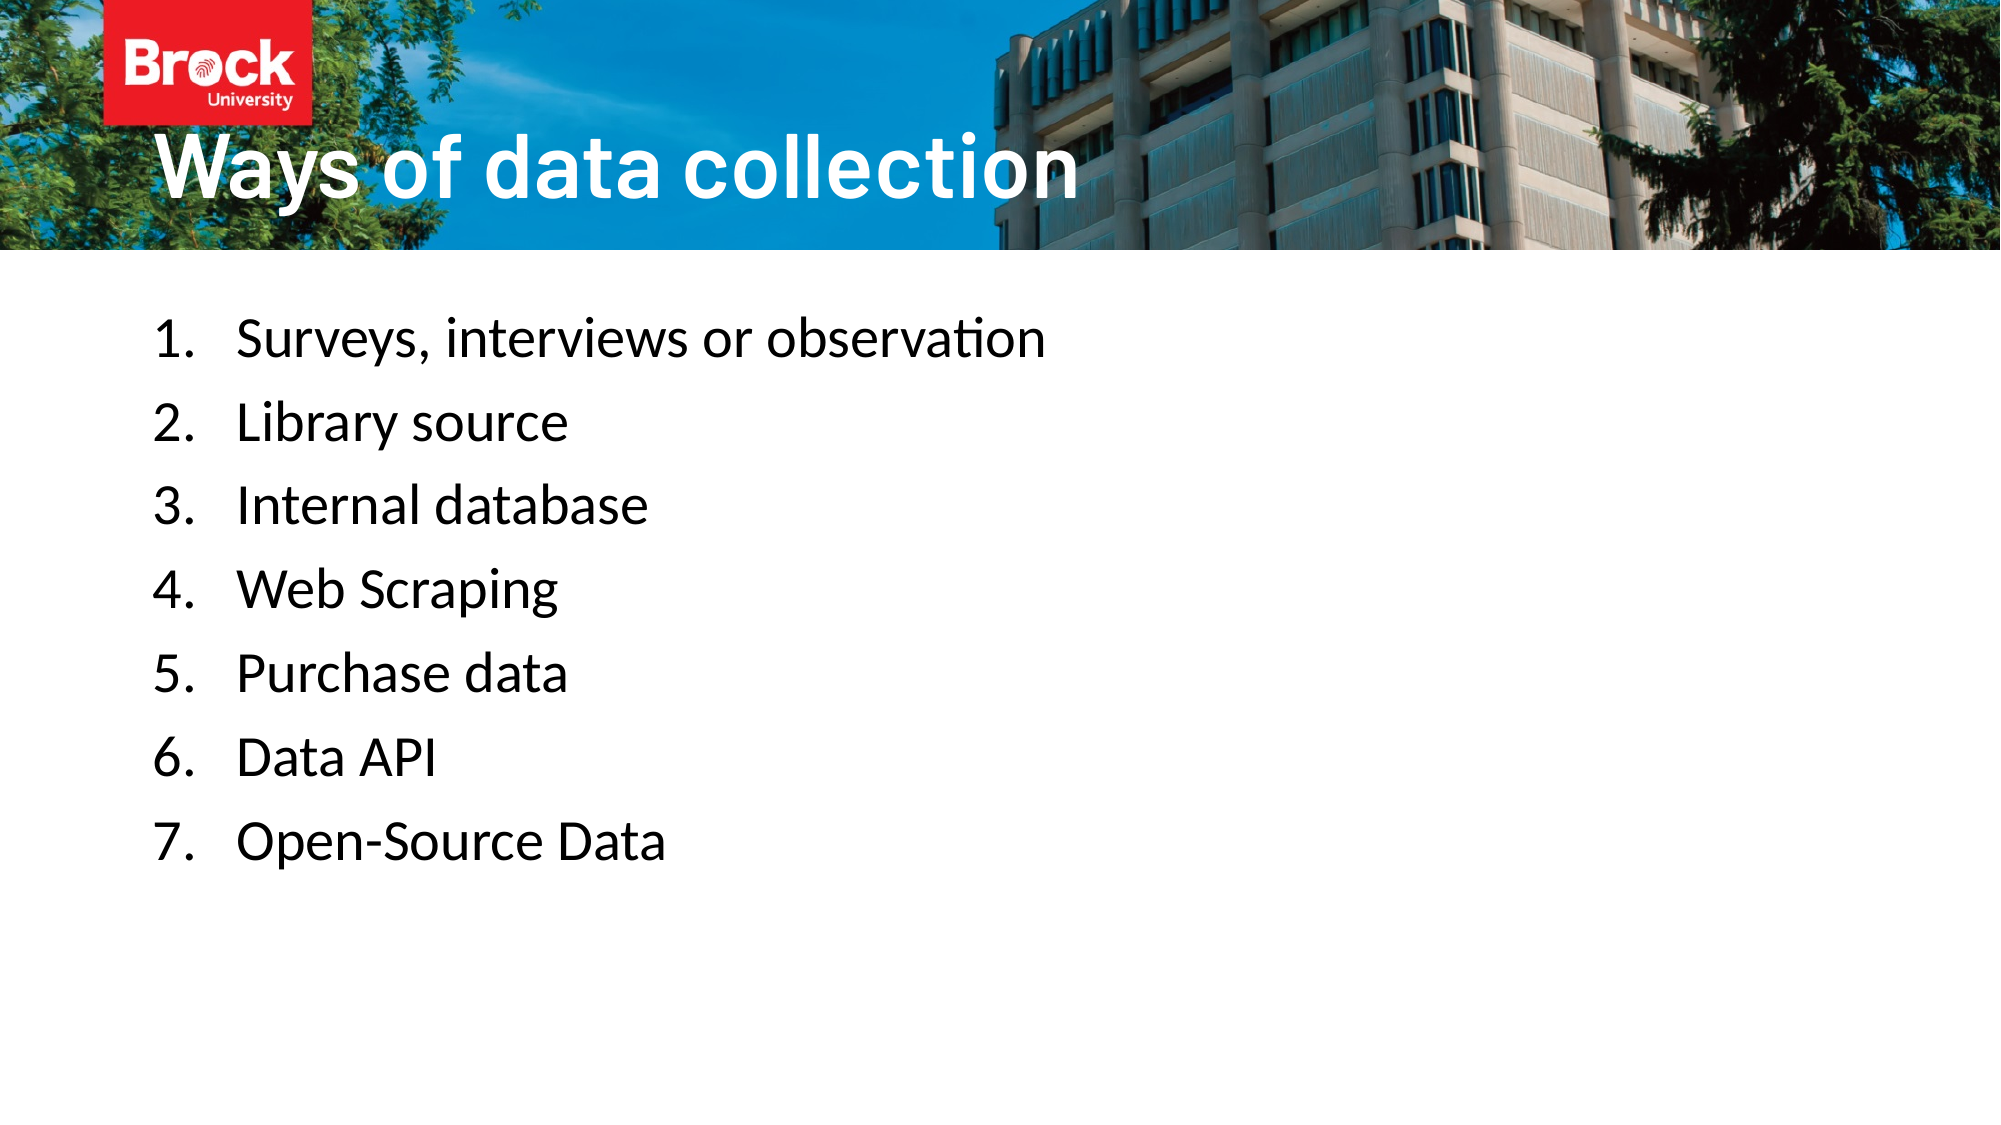

# Ways of data collection
Surveys, interviews or observation
Library source
Internal database
Web Scraping
Purchase data
Data API
Open-Source Data